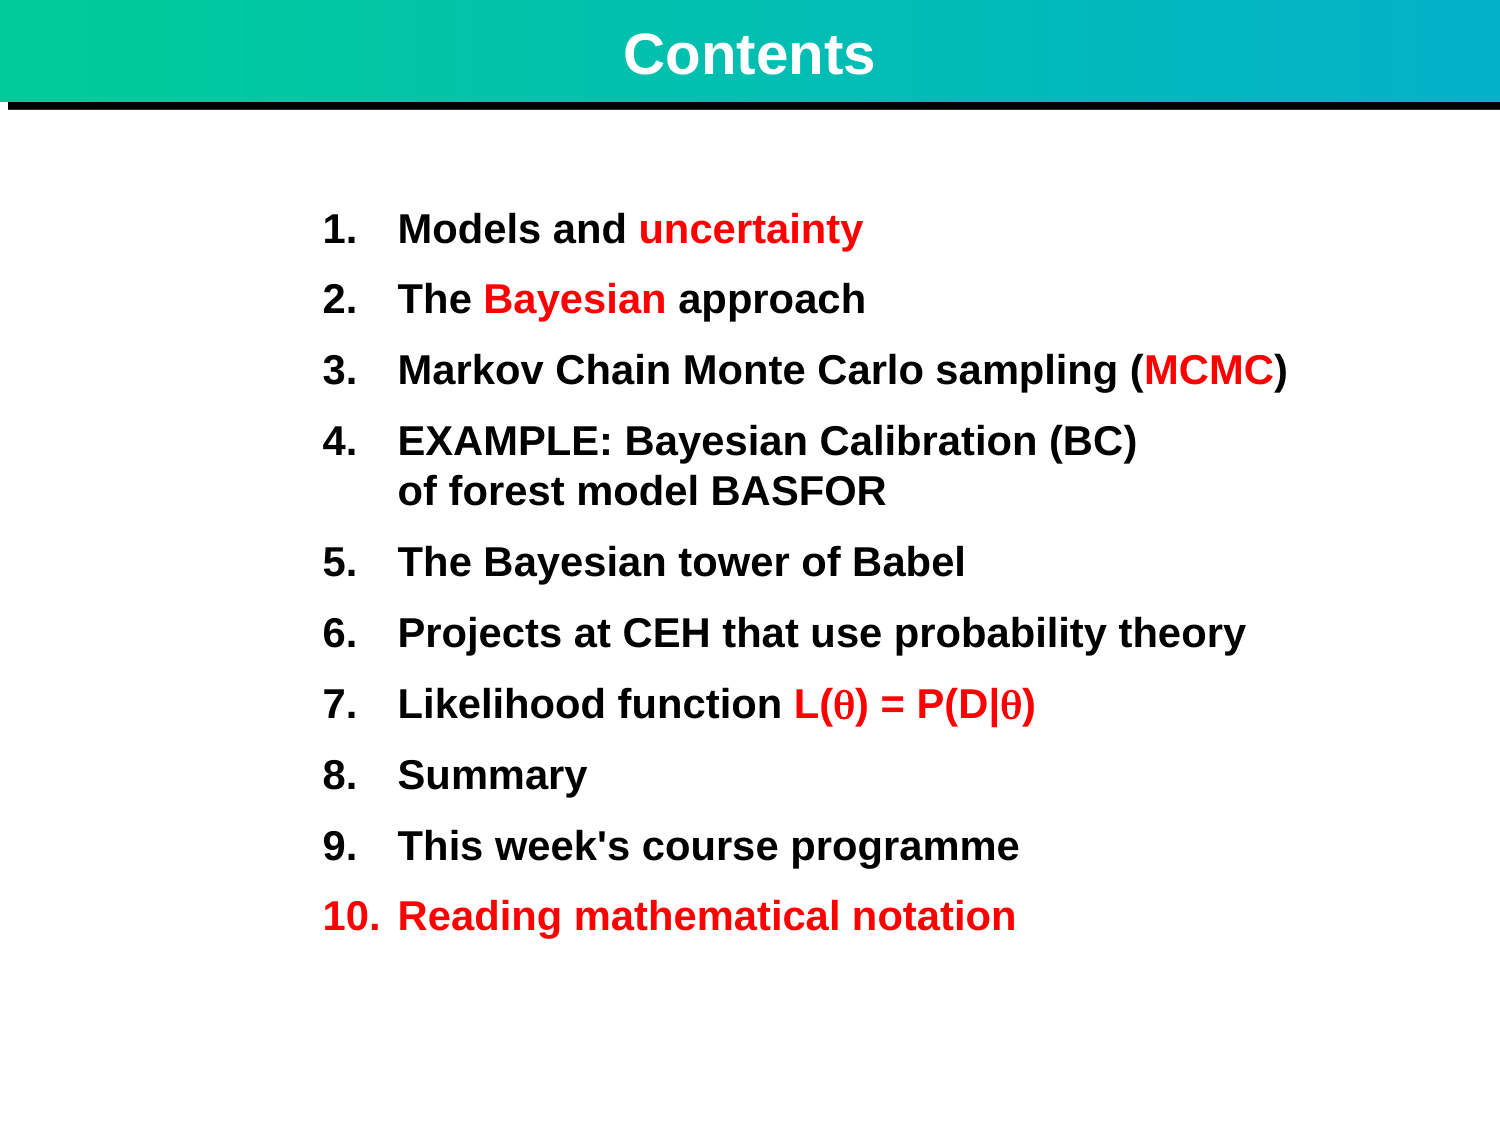

# Contents
Models and uncertainty
The Bayesian approach
Markov Chain Monte Carlo sampling (MCMC)
EXAMPLE: Bayesian Calibration (BC)
of forest model BASFOR
The Bayesian tower of Babel
Projects at CEH that use probability theory
Likelihood function L(θ) = P(D|θ)
Summary
This week's course programme
Reading mathematical notation